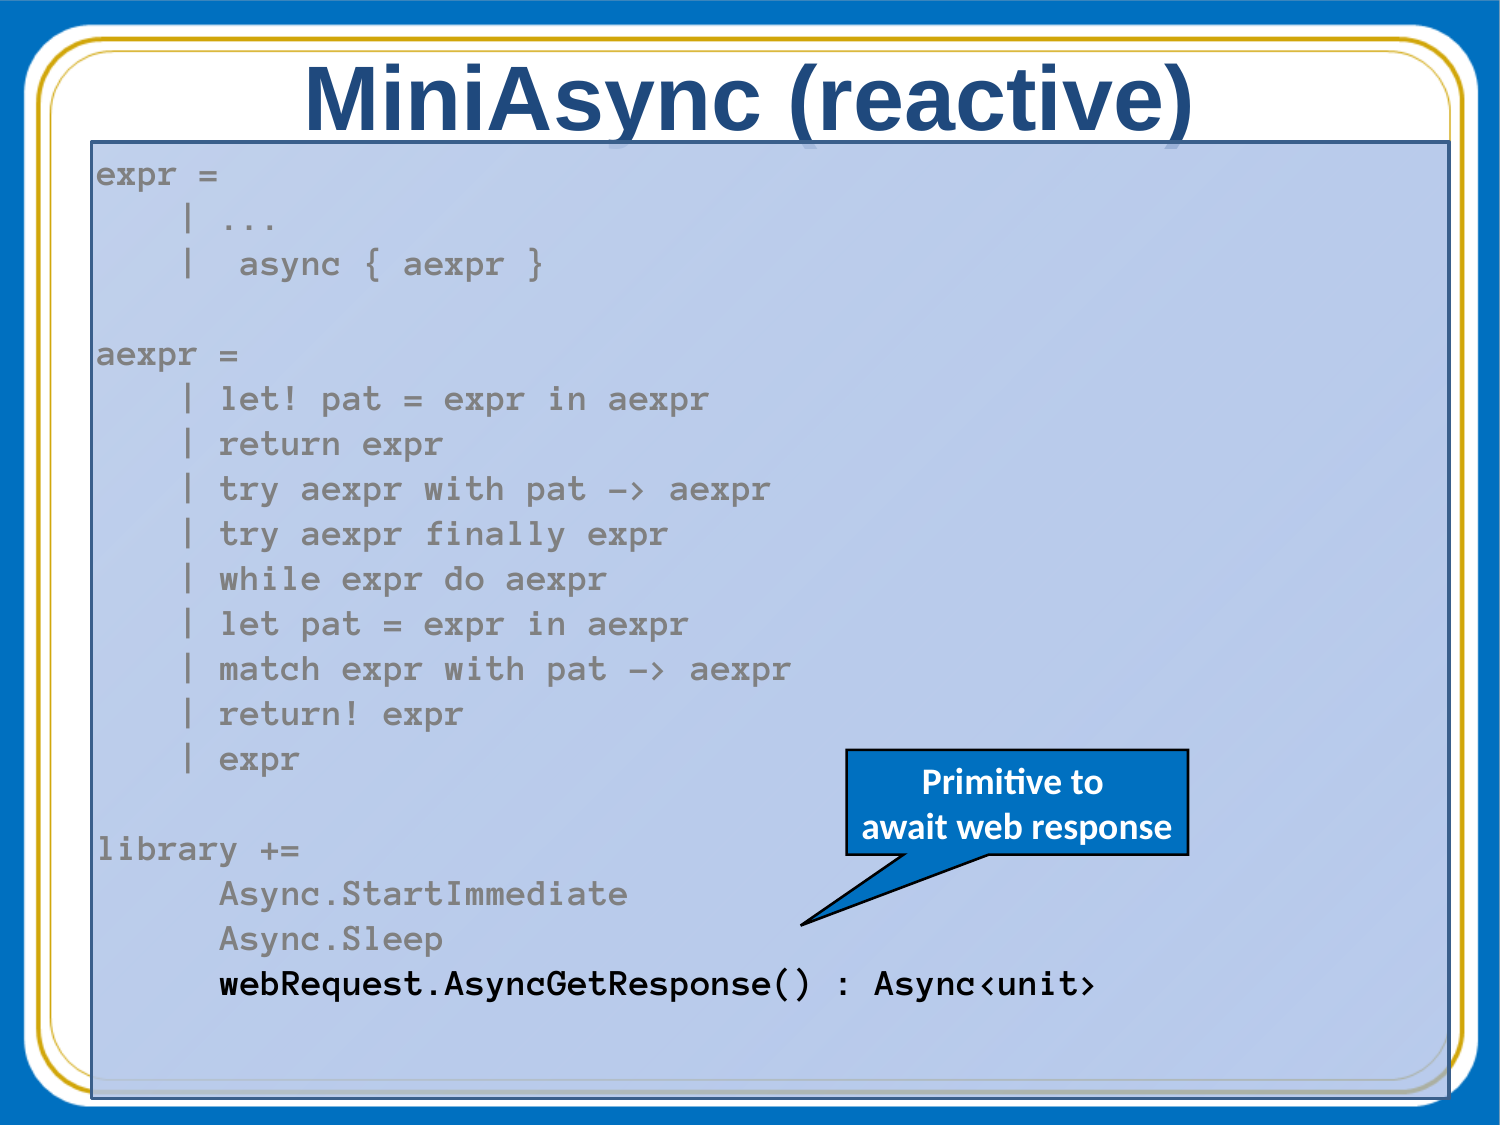

# MiniAsync (reactive)
expr =
    | ...
    |  async { aexpr }

aexpr =
    | let! pat = expr in aexpr
    | return expr
    | try aexpr with pat -> aexpr
    | try aexpr finally expr
    | while expr do aexpr
    | let pat = expr in aexpr
    | match expr with pat -> aexpr
    | return! expr
    | expr

library +=
      Async.StartImmediate
      Async.Sleep
      webRequest.AsyncGetResponse() : Async<unit>

Primitive to
await web response